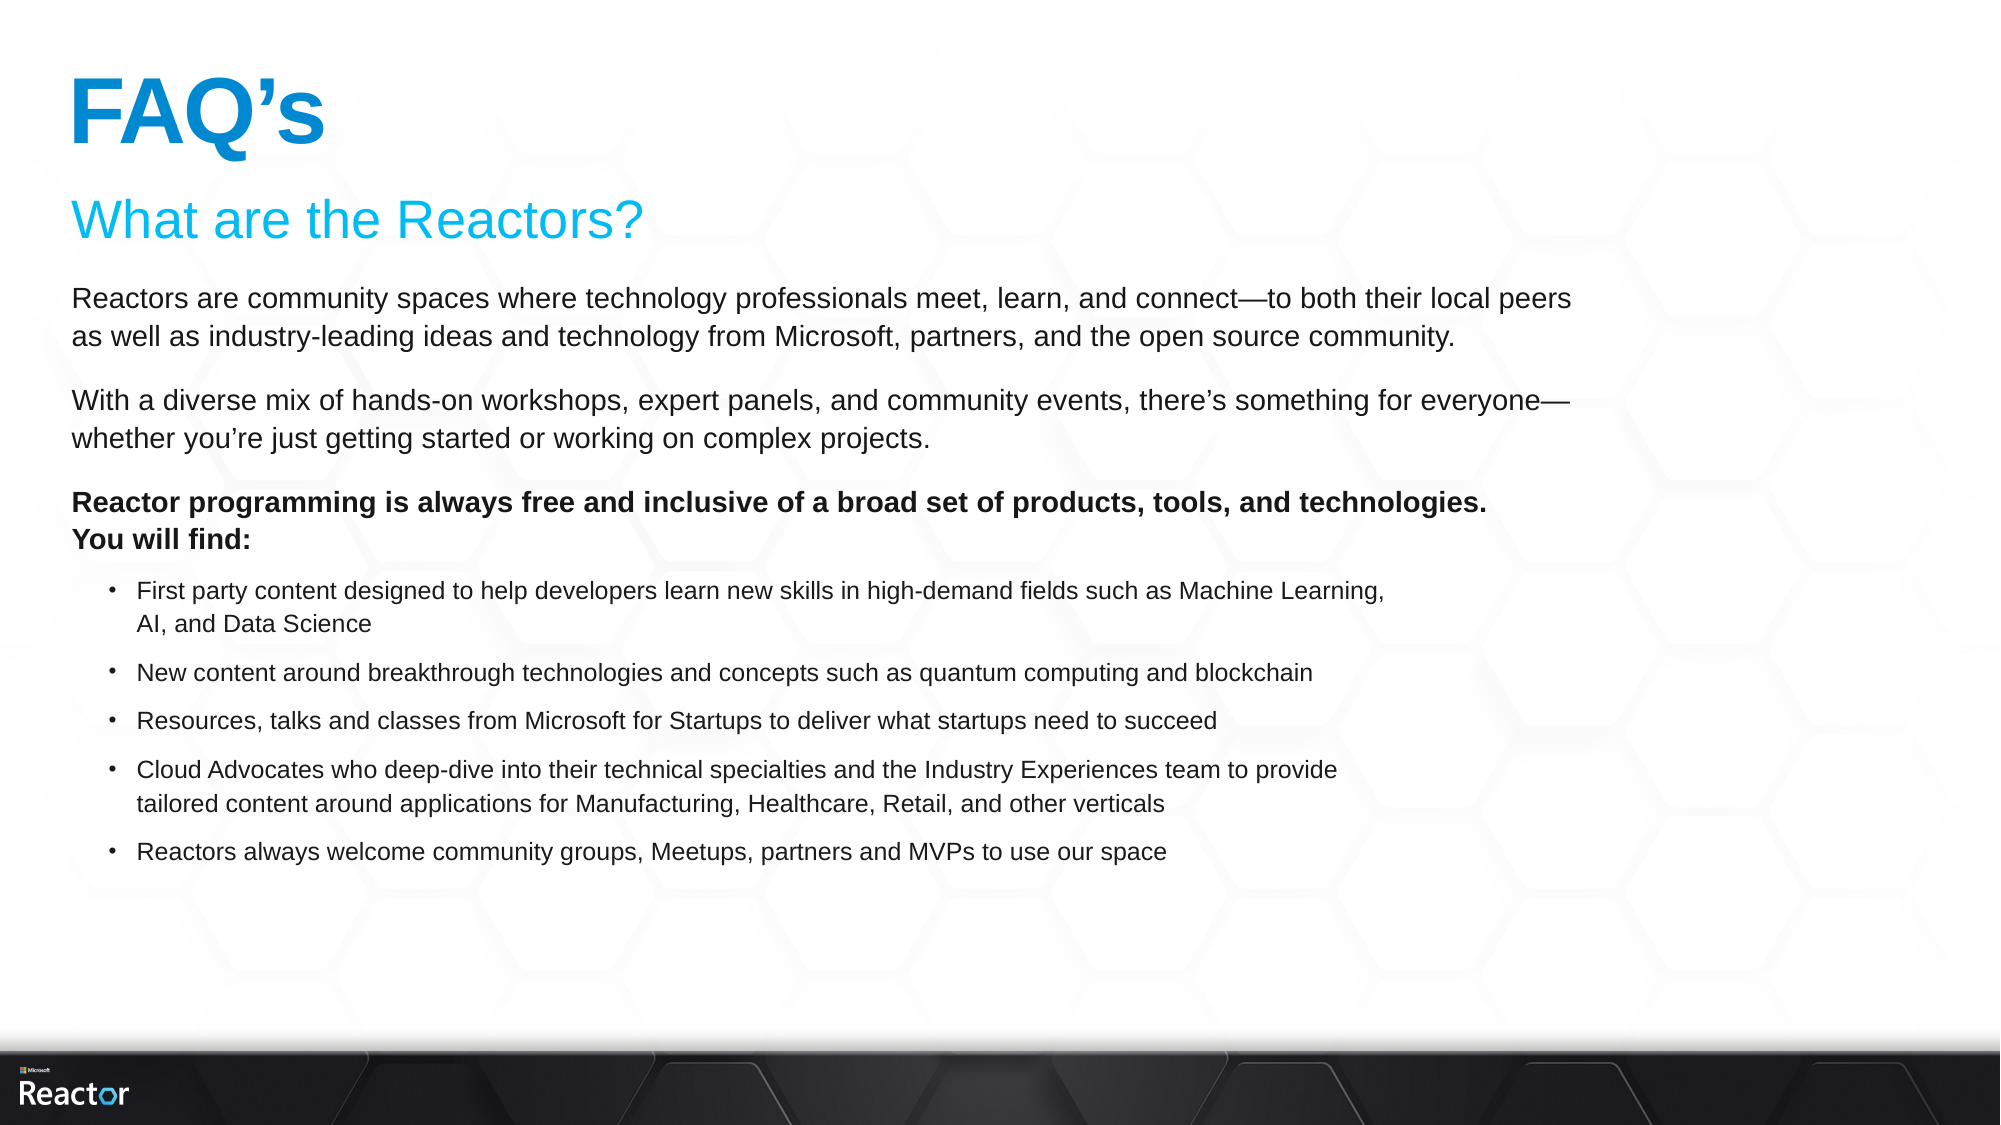

# FAQ’s
What are the Reactors?
Reactors are community spaces where technology professionals meet, learn, and connect—to both their local peers
as well as industry-leading ideas and technology from Microsoft, partners, and the open source community.
With a diverse mix of hands-on workshops, expert panels, and community events, there’s something for everyone—
whether you’re just getting started or working on complex projects.
Reactor programming is always free and inclusive of a broad set of products, tools, and technologies.
You will find:
First party content designed to help developers learn new skills in high-demand fields such as Machine Learning,
AI, and Data Science
New content around breakthrough technologies and concepts such as quantum computing and blockchain
Resources, talks and classes from Microsoft for Startups to deliver what startups need to succeed
Cloud Advocates who deep-dive into their technical specialties and the Industry Experiences team to provide
tailored content around applications for Manufacturing, Healthcare, Retail, and other verticals
Reactors always welcome community groups, Meetups, partners and MVPs to use our space